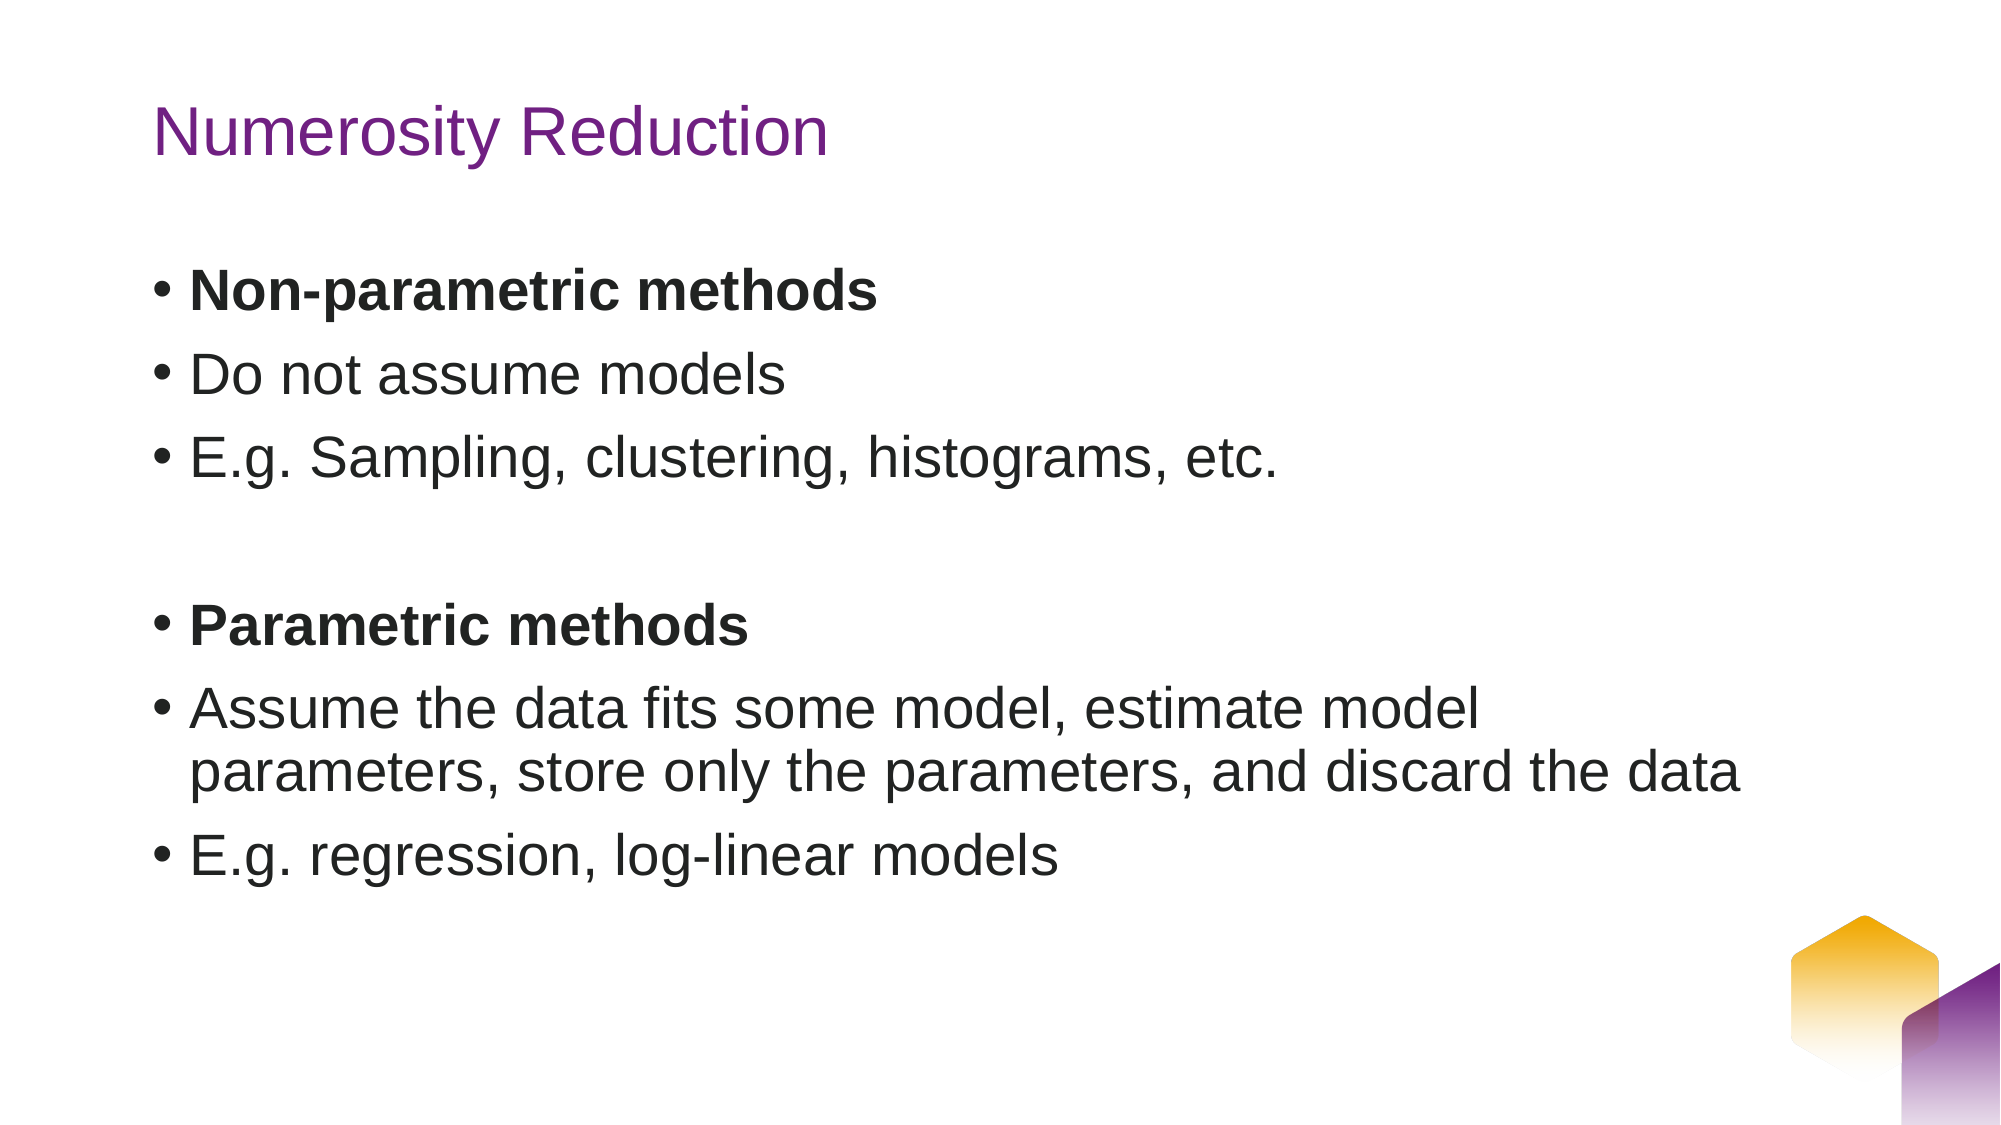

# Numerosity Reduction
Non-parametric methods
Do not assume models
E.g. Sampling, clustering, histograms, etc.

Parametric methods
Assume the data fits some model, estimate model parameters, store only the parameters, and discard the data
E.g. regression, log-linear models